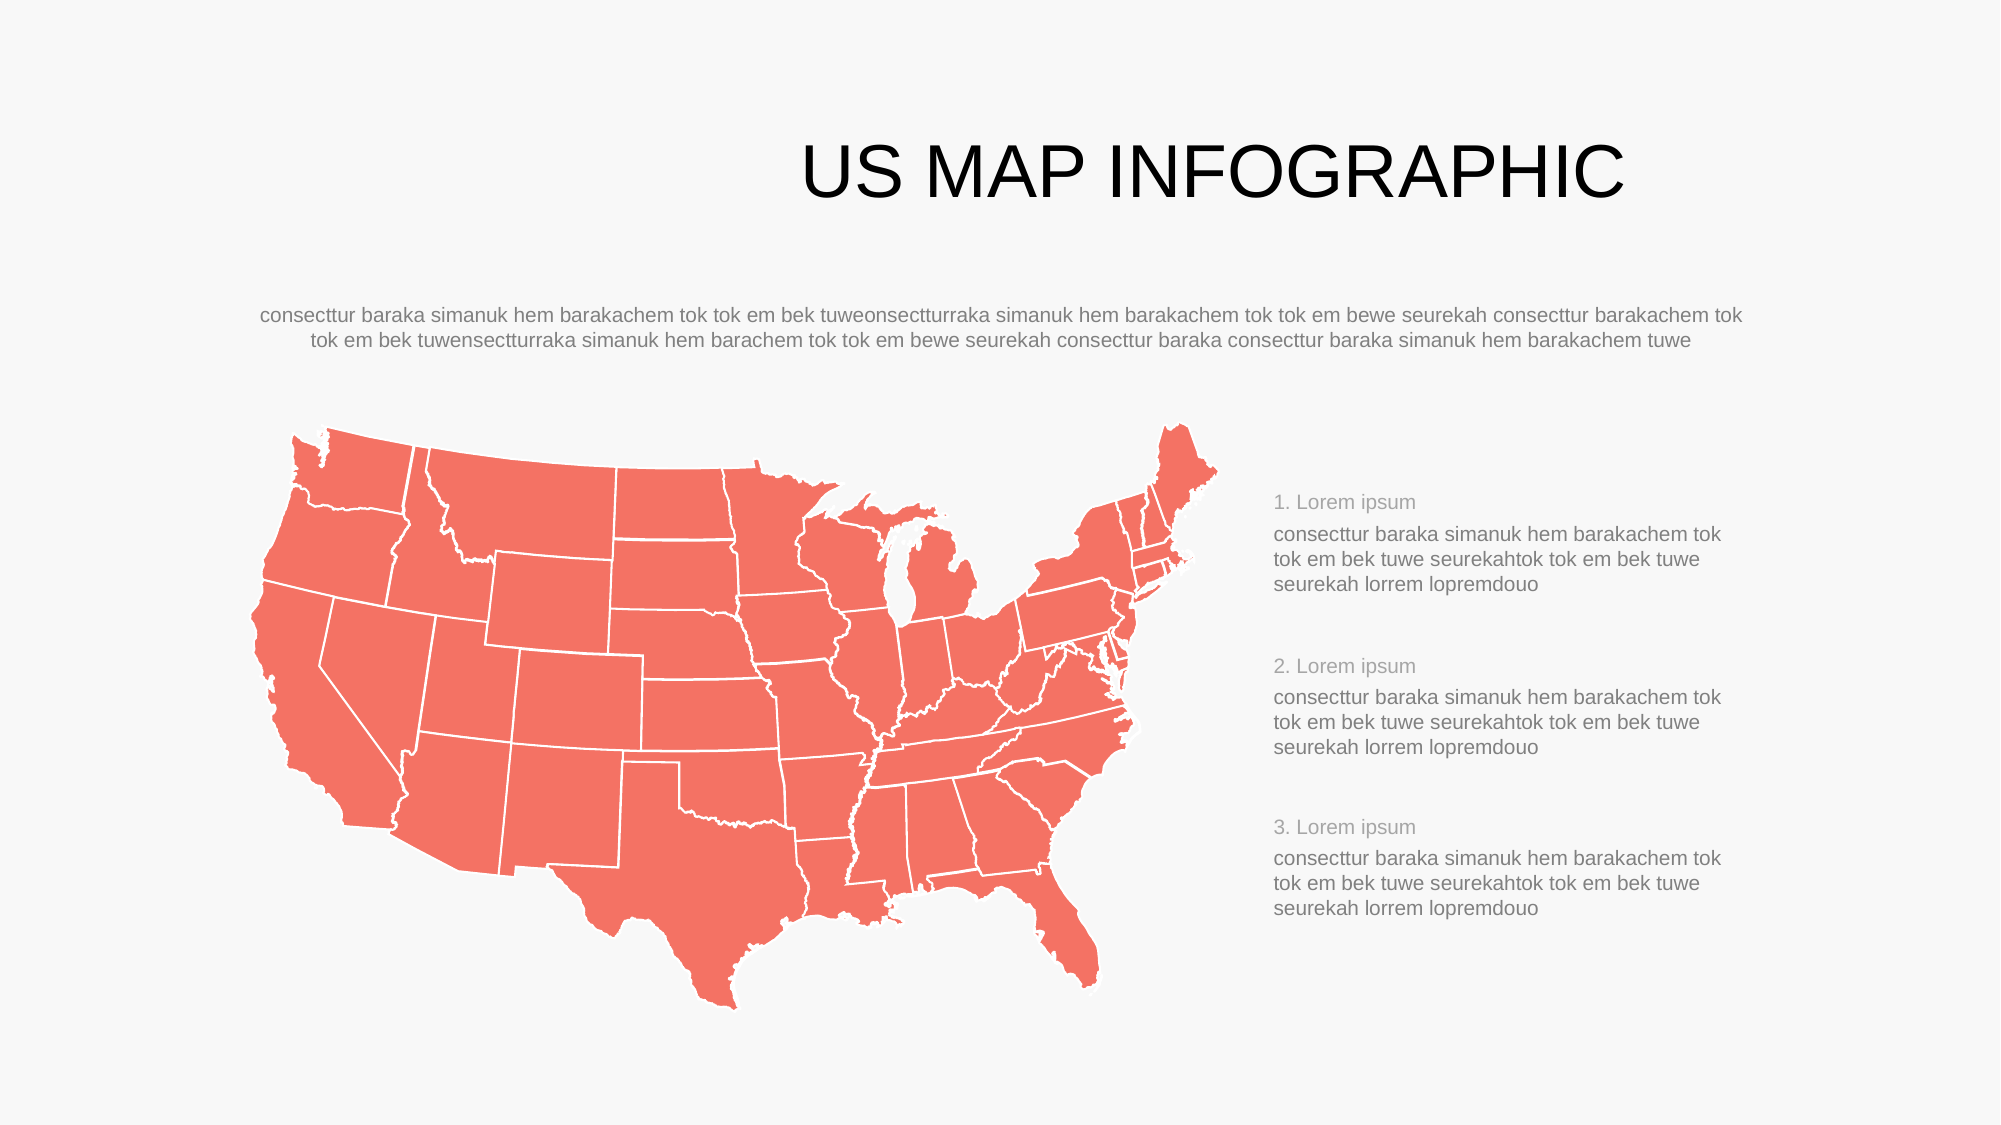

US MAP INFOGRAPHIC
consecttur baraka simanuk hem barakachem tok tok em bek tuweonsectturraka simanuk hem barakachem tok tok em bewe seurekah consecttur barakachem tok tok em bek tuwensectturraka simanuk hem barachem tok tok em bewe seurekah consecttur baraka consecttur baraka simanuk hem barakachem tuwe

1. Lorem ipsum
consecttur baraka simanuk hem barakachem tok tok em bek tuwe seurekahtok tok em bek tuwe seurekah lorrem lopremdouo
2. Lorem ipsum
consecttur baraka simanuk hem barakachem tok tok em bek tuwe seurekahtok tok em bek tuwe seurekah lorrem lopremdouo
3. Lorem ipsum
consecttur baraka simanuk hem barakachem tok tok em bek tuwe seurekahtok tok em bek tuwe seurekah lorrem lopremdouo